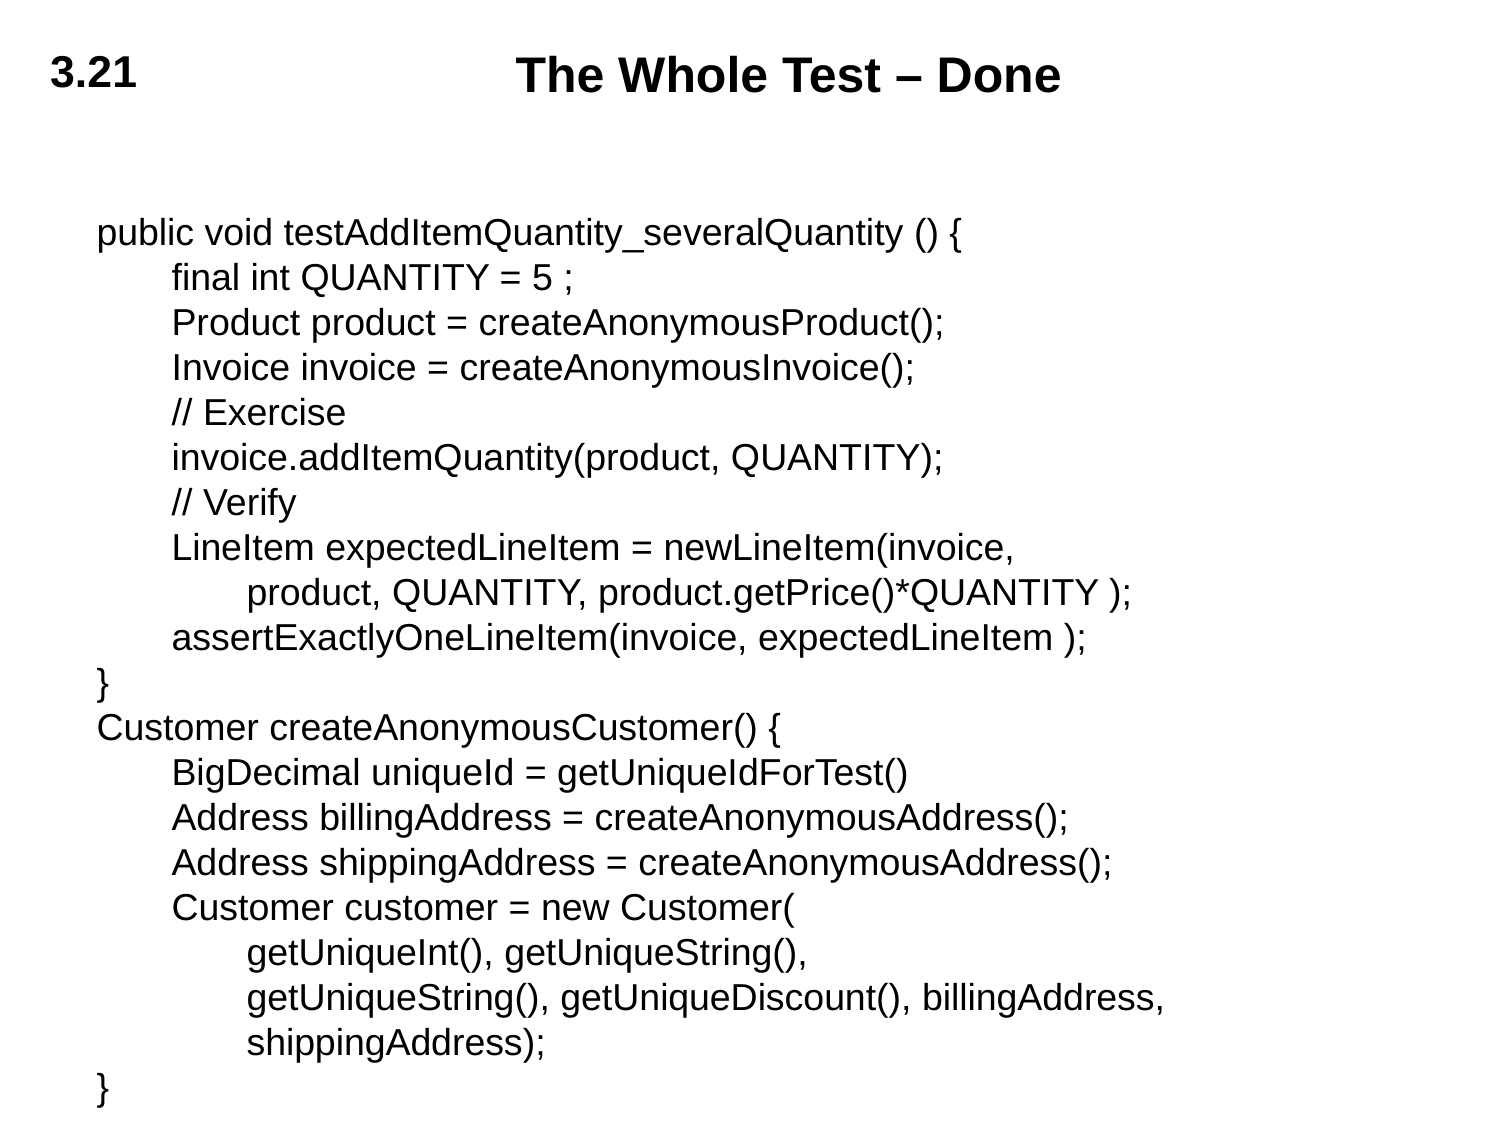

3.21
# The Whole Test – Done

public void testAddItemQuantity_severalQuantity () {
final int QUANTITY = 5 ;
Product product = createAnonymousProduct();
Invoice invoice = createAnonymousInvoice();
// Exercise
invoice.addItemQuantity(product, QUANTITY);
// Verify
LineItem expectedLineItem = newLineItem(invoice,
product, QUANTITY, product.getPrice()*QUANTITY );
assertExactlyOneLineItem(invoice, expectedLineItem );
}
Customer createAnonymousCustomer() {
BigDecimal uniqueId = getUniqueIdForTest()
Address billingAddress = createAnonymousAddress();
Address shippingAddress = createAnonymousAddress();
Customer customer = new Customer(
getUniqueInt(), getUniqueString(),
getUniqueString(), getUniqueDiscount(), billingAddress,
shippingAddress);
}